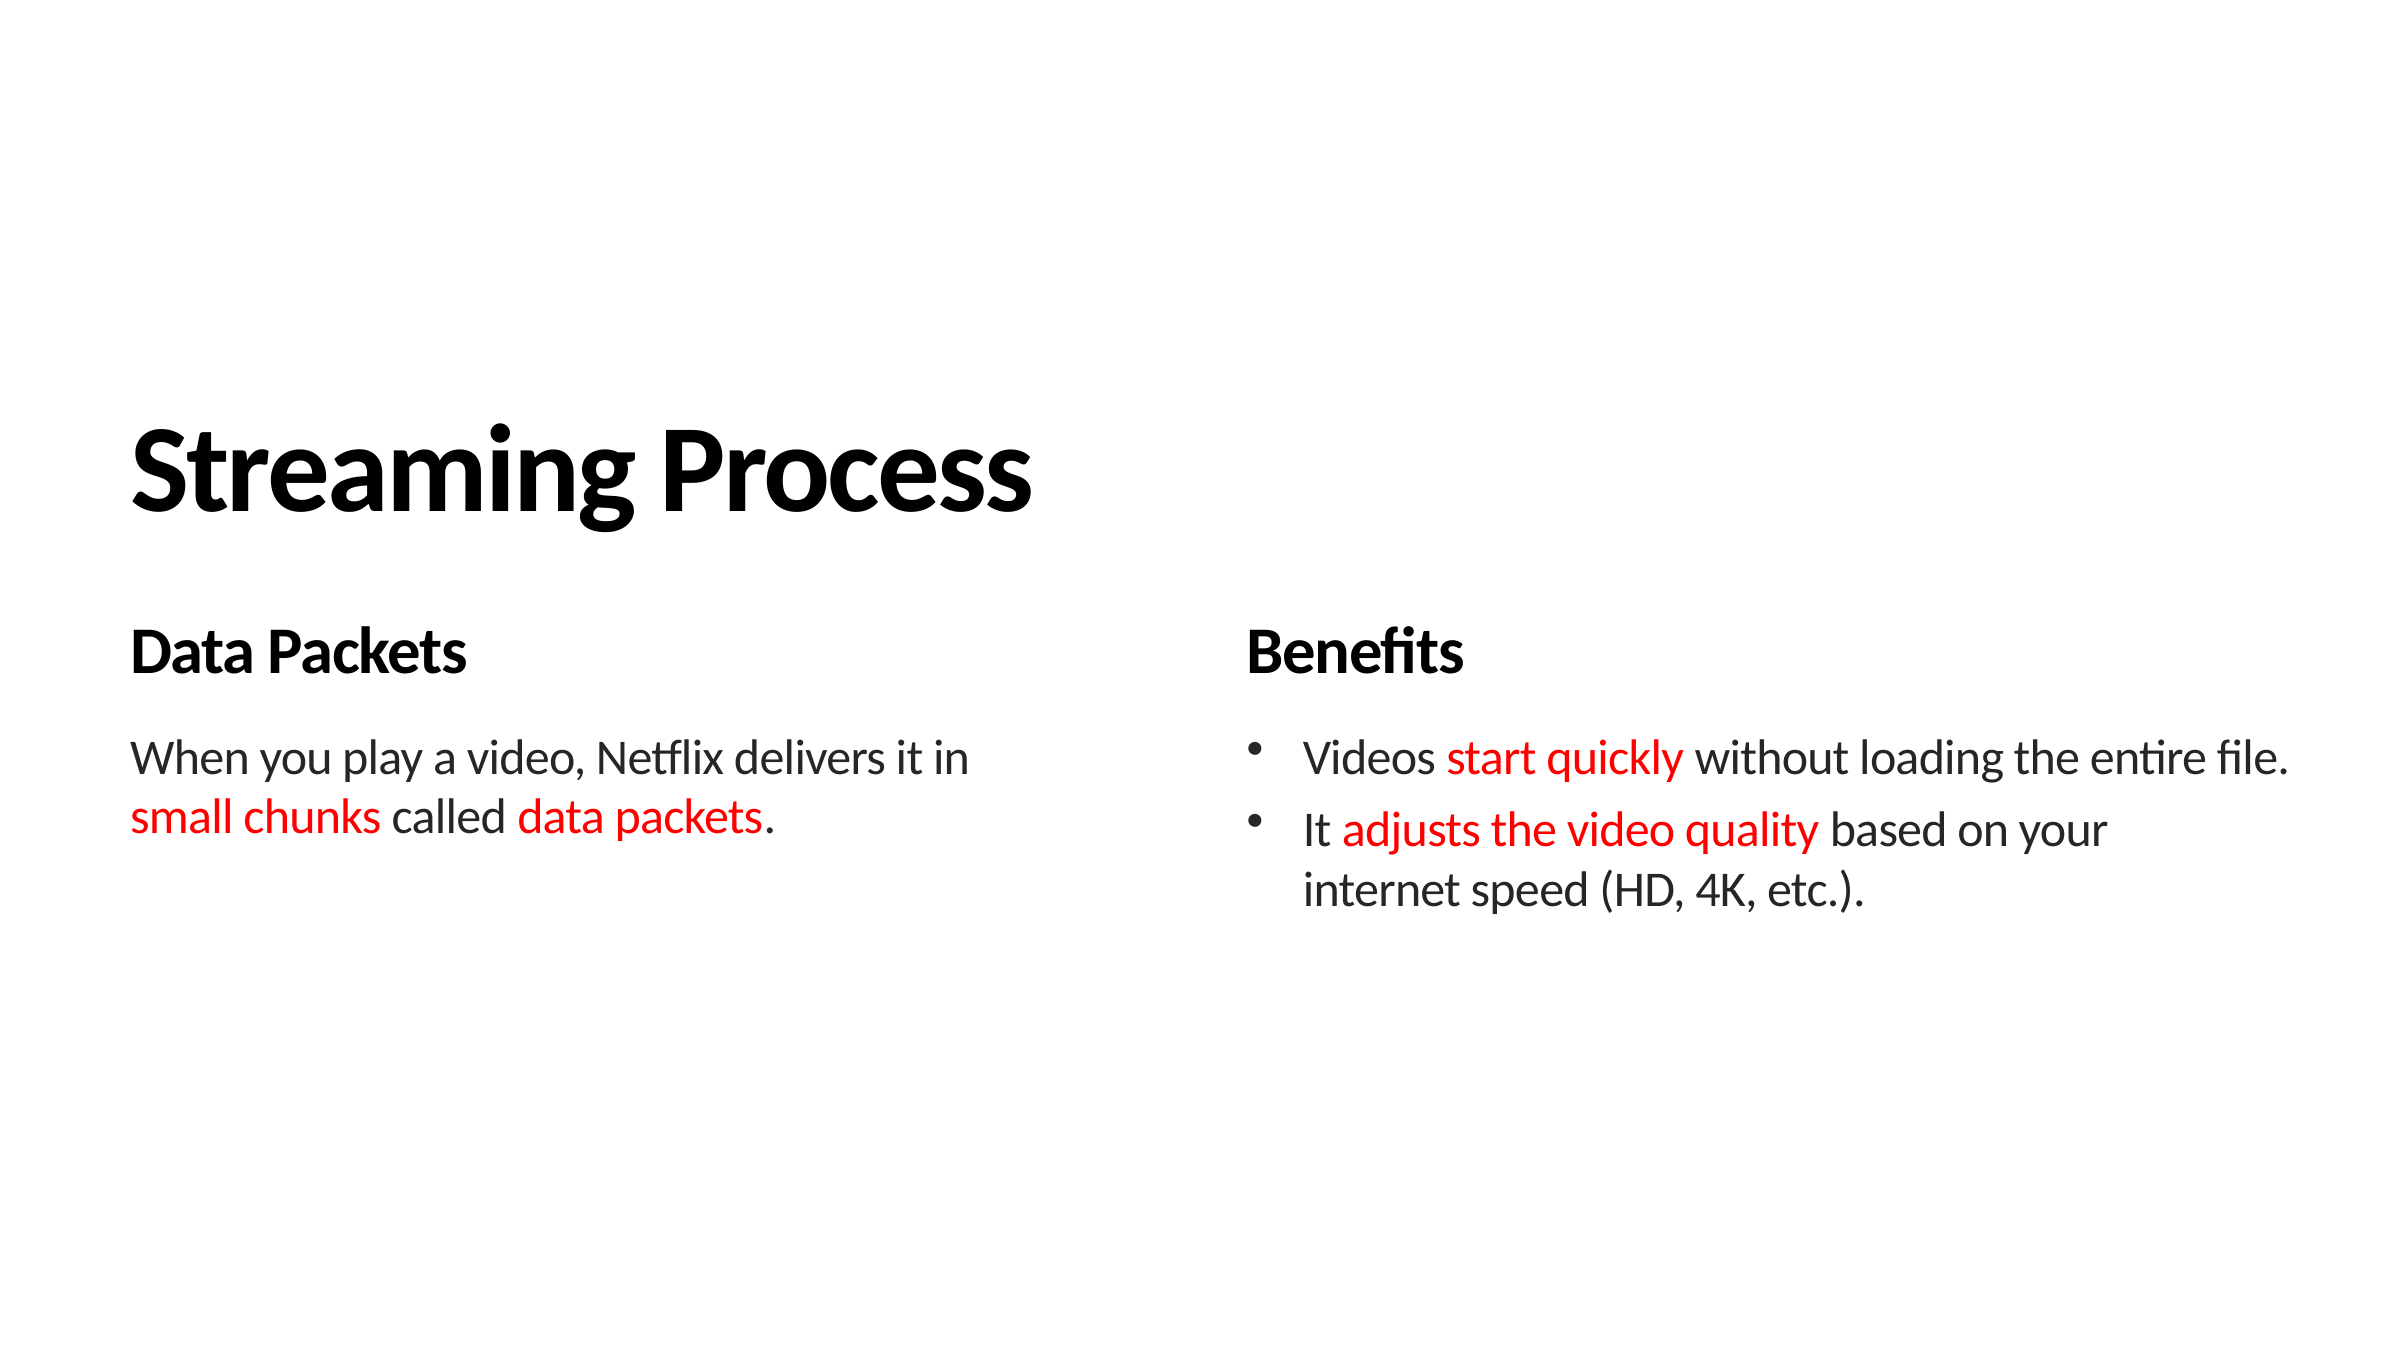

Streaming Process
Data Packets
Benefits
When you play a video, Netflix delivers it in
small chunks called data packets.
Videos start quickly without loading the entire file.
It adjusts the video quality based on your internet speed (HD, 4K, etc.).